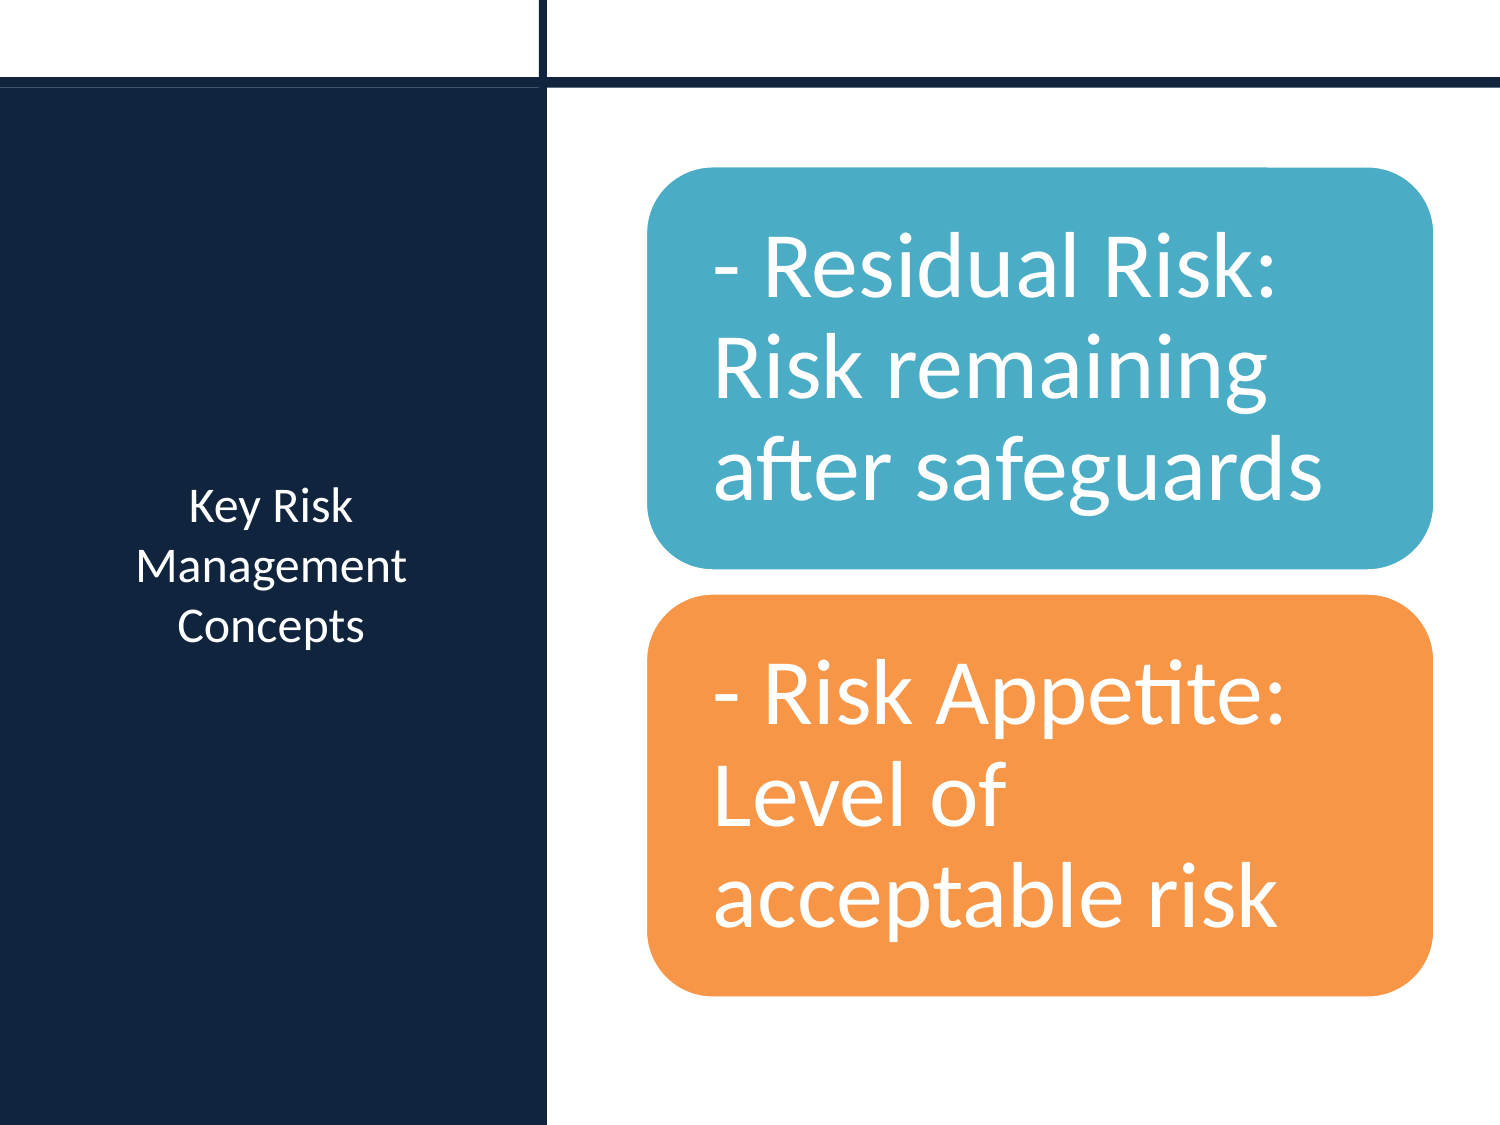

# Key Risk Management Concepts
- Residual Risk: Risk remaining after safeguards
- Risk Appetite: Level of acceptable risk